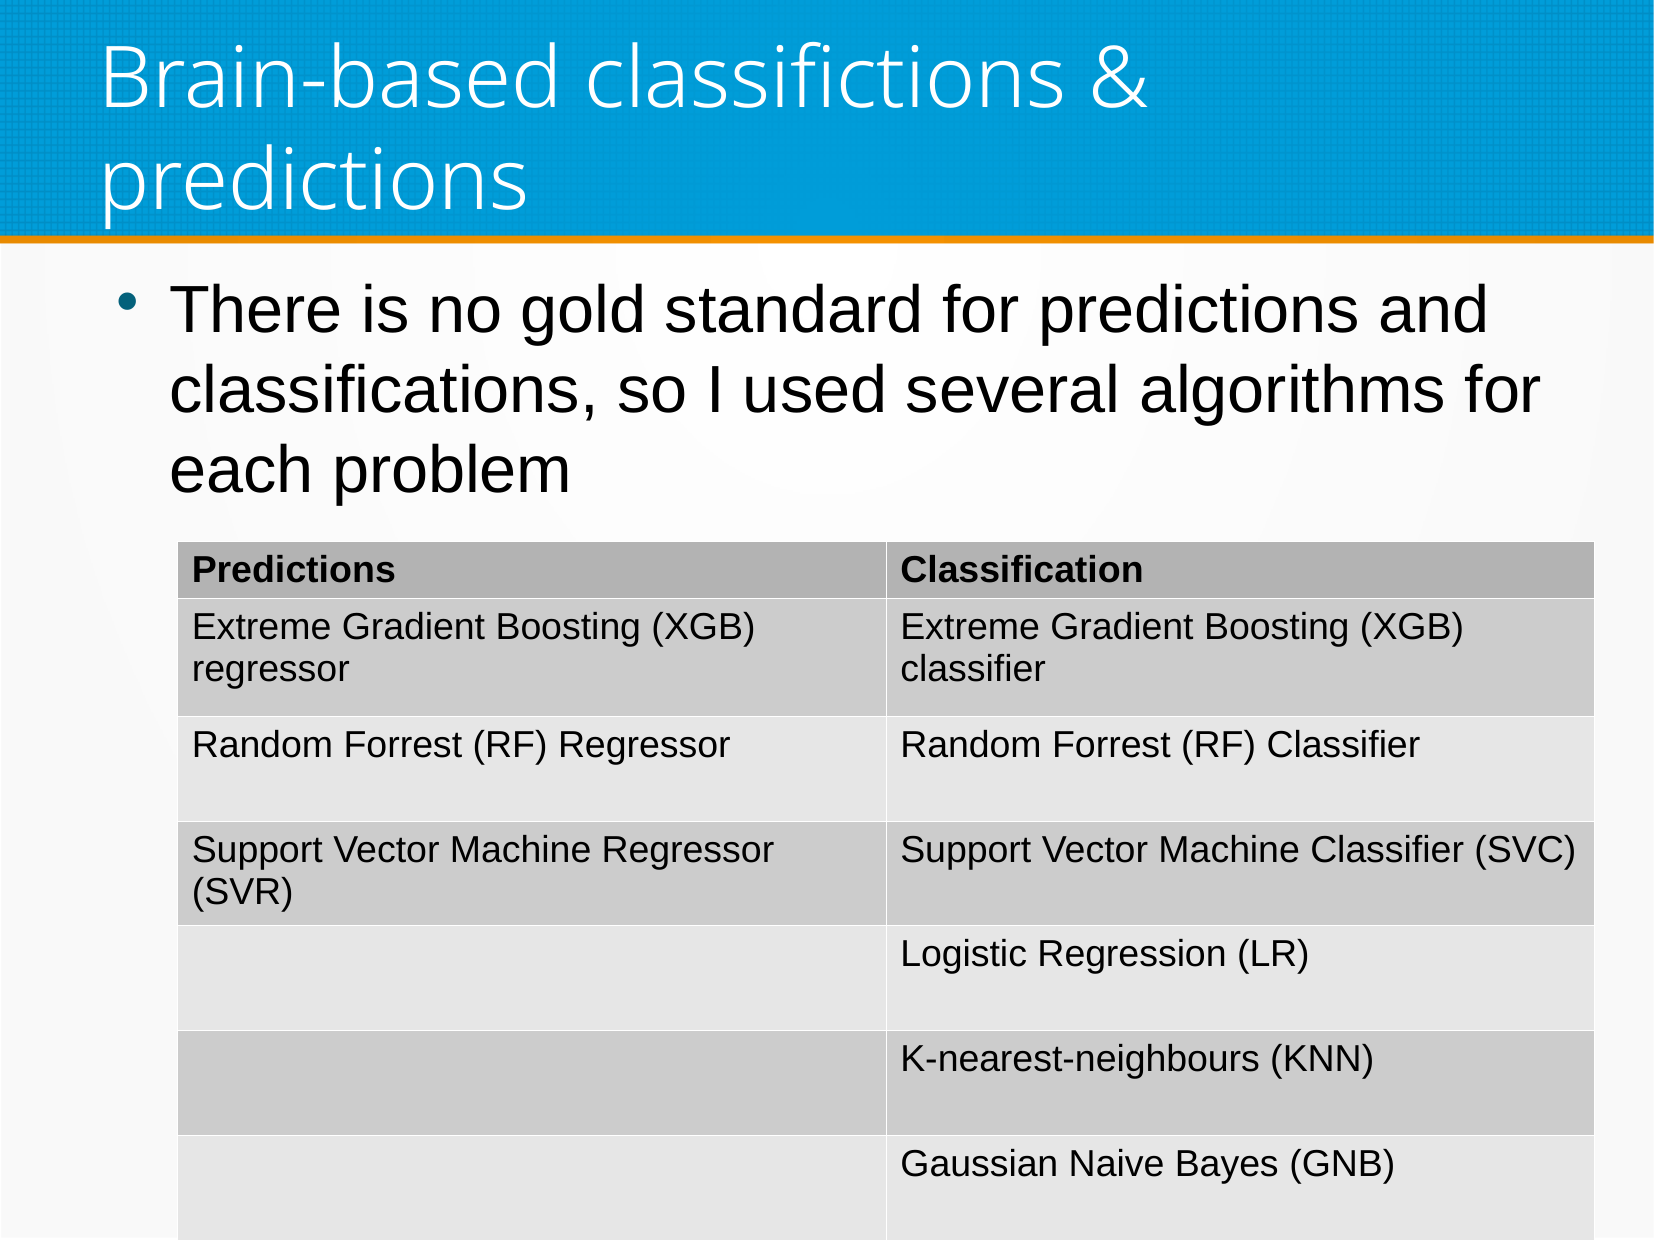

# Brain-based classifictions & predictions
There is no gold standard for predictions and classifications, so I used several algorithms for each problem

| Predictions | Classification |
| --- | --- |
| Extreme Gradient Boosting (XGB) regressor | Extreme Gradient Boosting (XGB) classifier |
| Random Forrest (RF) Regressor | Random Forrest (RF) Classifier |
| Support Vector Machine Regressor (SVR) | Support Vector Machine Classifier (SVC) |
|  | Logistic Regression (LR) |
|  | K-nearest-neighbours (KNN) |
|  | Gaussian Naive Bayes (GNB) |